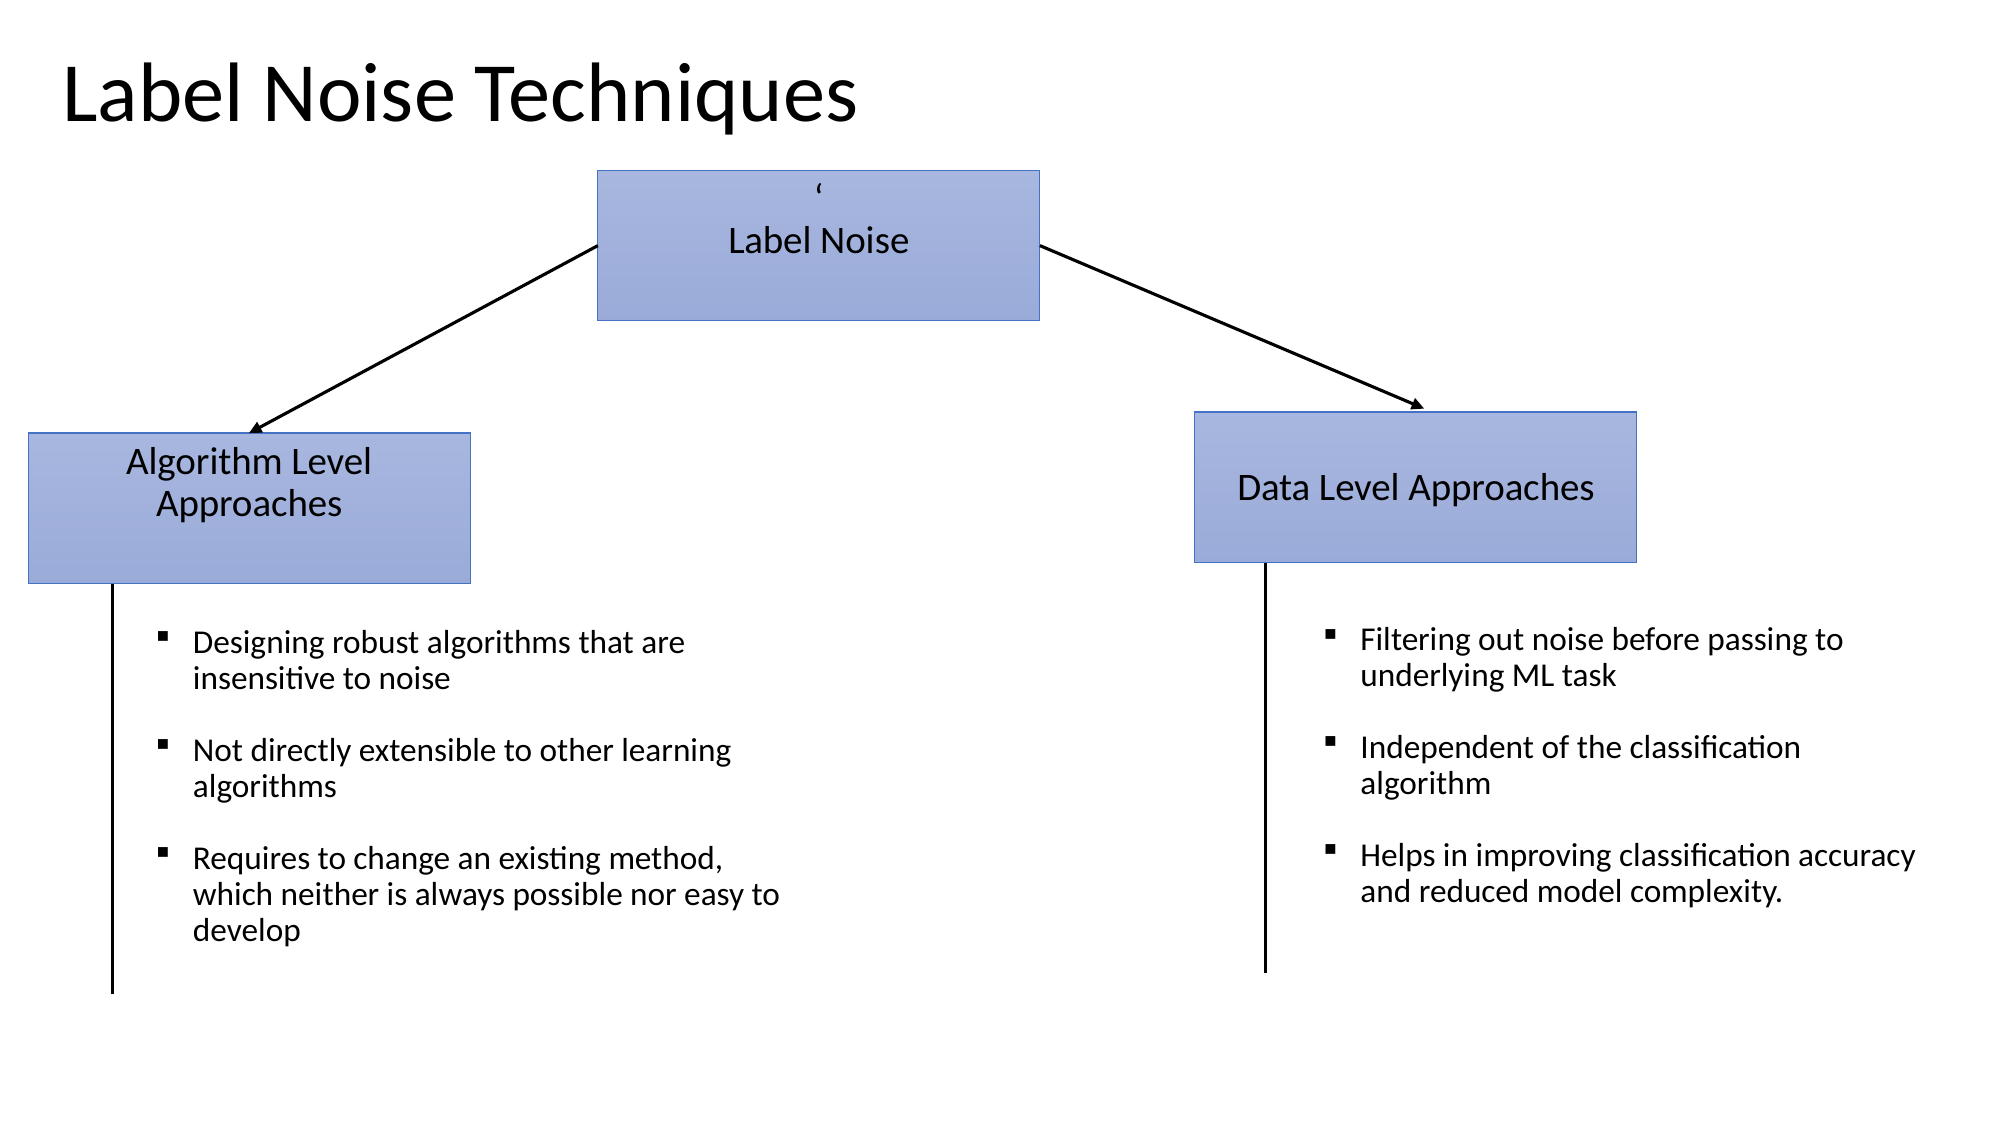

# Label Noise Techniques
‘
Label Noise

Data Level Approaches
Algorithm Level Approaches
Filtering out noise before passing to underlying ML task

Independent of the classification algorithm

Helps in improving classification accuracy and reduced model complexity.
Designing robust algorithms that are insensitive to noise

Not directly extensible to other learning algorithms

Requires to change an existing method, which neither is always possible nor easy to develop